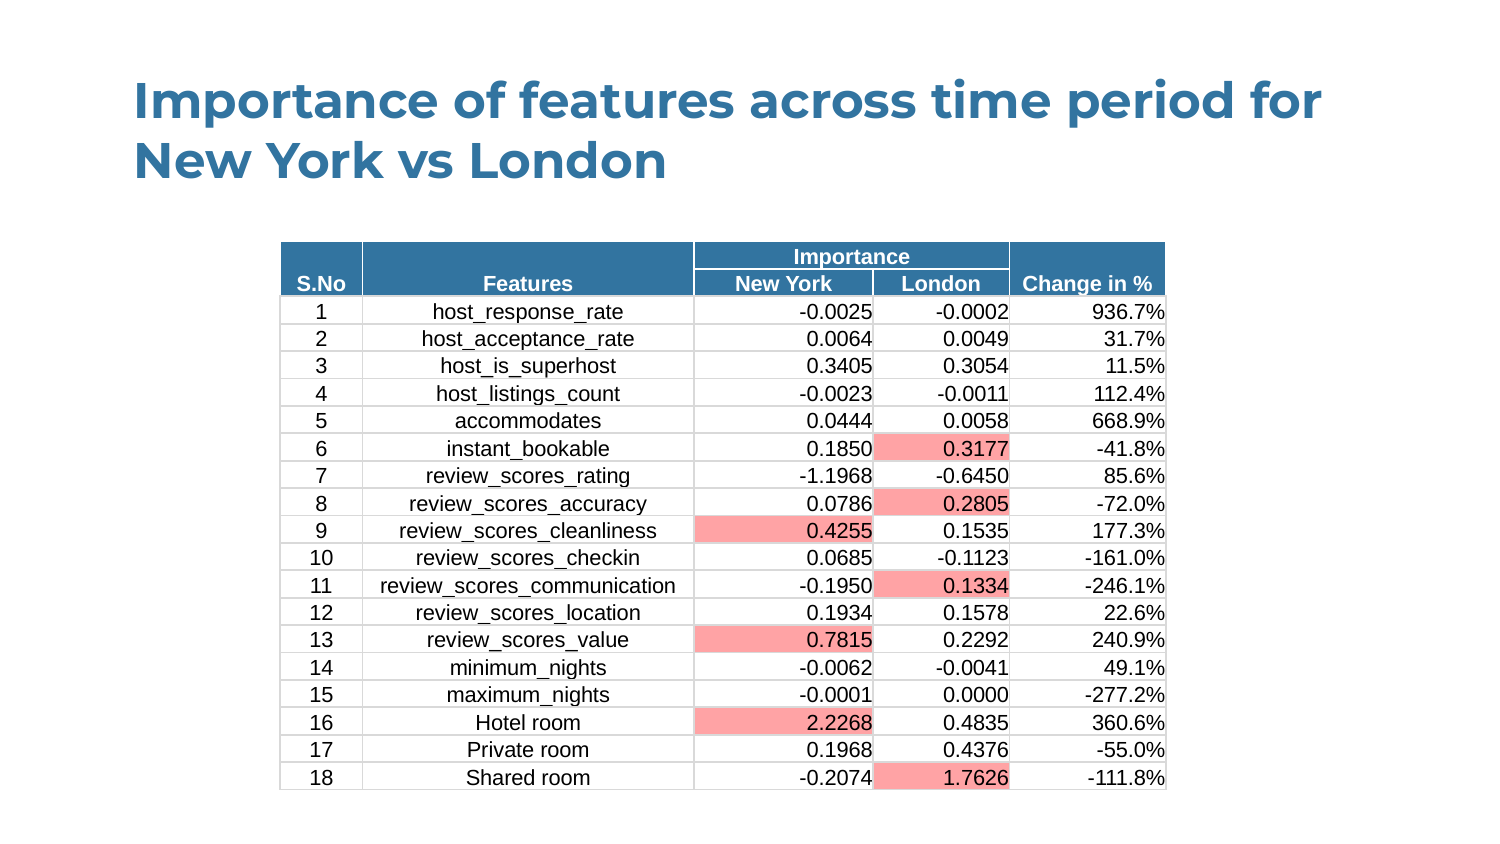

# Importance of features across time period for New York vs London
| S.No | Features | Importance |  | Change in % |
| --- | --- | --- | --- | --- |
|  |  | New York | London |  |
| 1 | host\_response\_rate | -0.0025 | -0.0002 | 936.7% |
| 2 | host\_acceptance\_rate | 0.0064 | 0.0049 | 31.7% |
| 3 | host\_is\_superhost | 0.3405 | 0.3054 | 11.5% |
| 4 | host\_listings\_count | -0.0023 | -0.0011 | 112.4% |
| 5 | accommodates | 0.0444 | 0.0058 | 668.9% |
| 6 | instant\_bookable | 0.1850 | 0.3177 | -41.8% |
| 7 | review\_scores\_rating | -1.1968 | -0.6450 | 85.6% |
| 8 | review\_scores\_accuracy | 0.0786 | 0.2805 | -72.0% |
| 9 | review\_scores\_cleanliness | 0.4255 | 0.1535 | 177.3% |
| 10 | review\_scores\_checkin | 0.0685 | -0.1123 | -161.0% |
| 11 | review\_scores\_communication | -0.1950 | 0.1334 | -246.1% |
| 12 | review\_scores\_location | 0.1934 | 0.1578 | 22.6% |
| 13 | review\_scores\_value | 0.7815 | 0.2292 | 240.9% |
| 14 | minimum\_nights | -0.0062 | -0.0041 | 49.1% |
| 15 | maximum\_nights | -0.0001 | 0.0000 | -277.2% |
| 16 | Hotel room | 2.2268 | 0.4835 | 360.6% |
| 17 | Private room | 0.1968 | 0.4376 | -55.0% |
| 18 | Shared room | -0.2074 | 1.7626 | -111.8% |